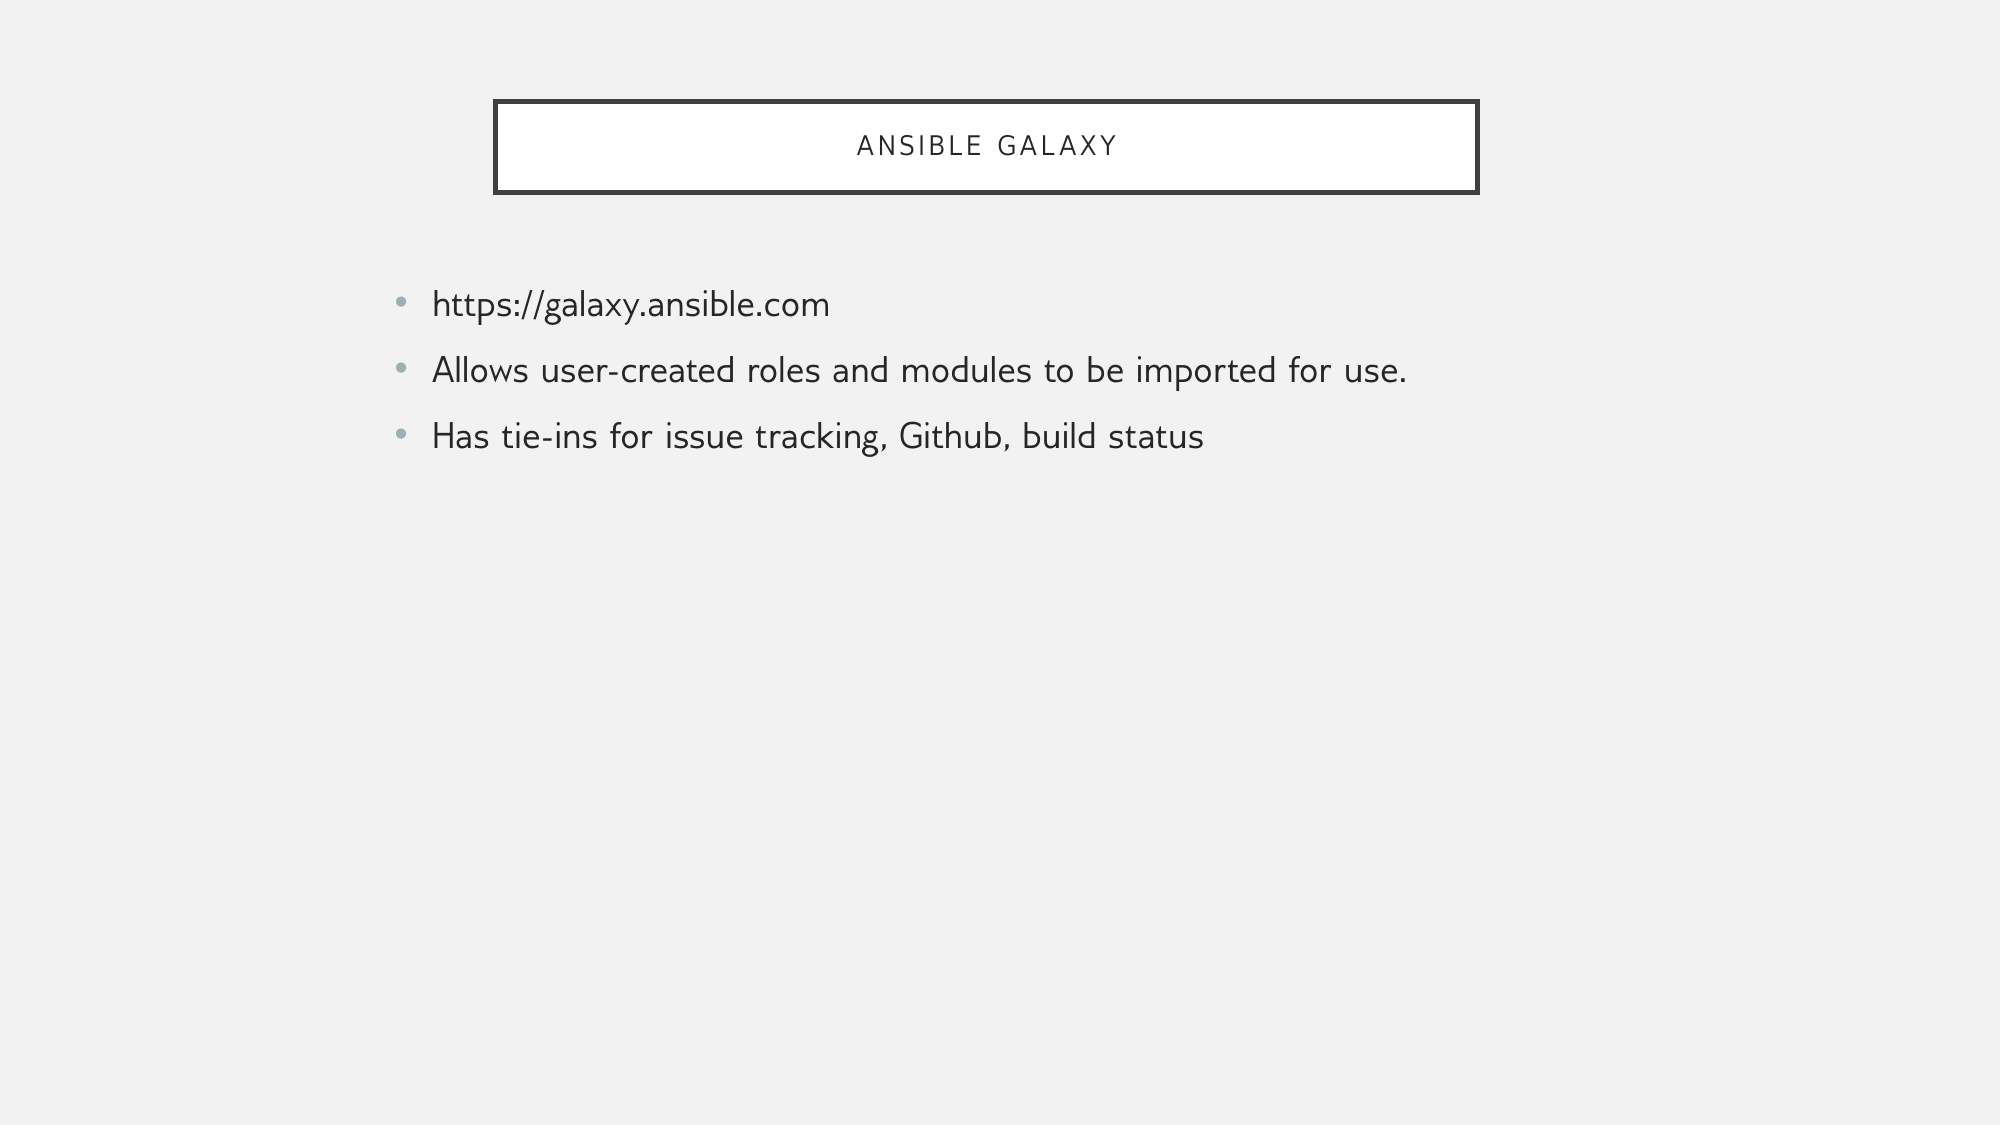

# Ansible galaxy
https://galaxy.ansible.com
Allows user-created roles and modules to be imported for use.
Has tie-ins for issue tracking, Github, build status